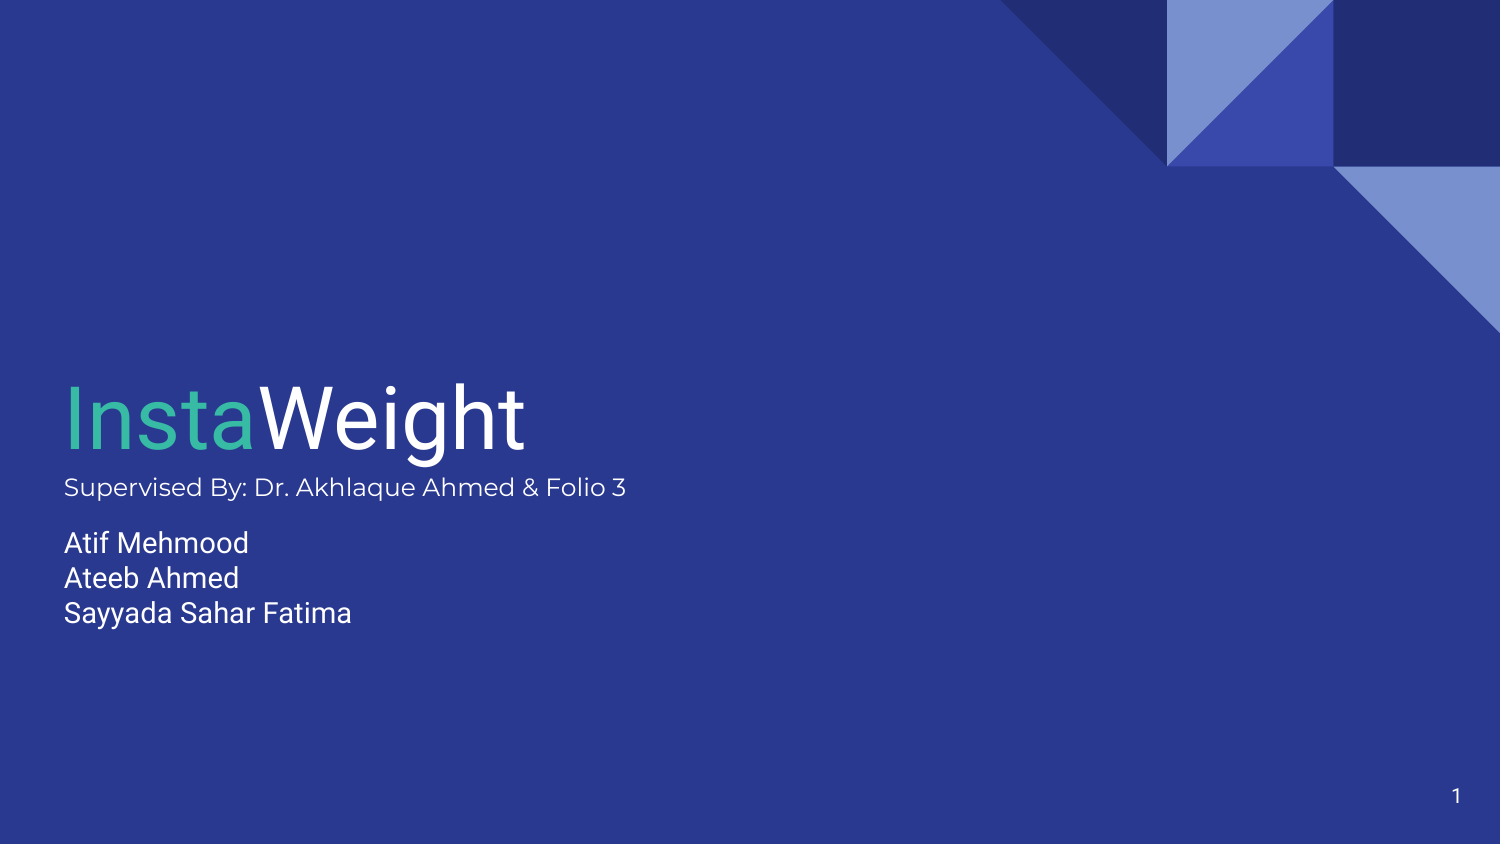

# InstaWeight
Supervised By: Dr. Akhlaque Ahmed & Folio 3

Atif Mehmood
Ateeb Ahmed
Sayyada Sahar Fatima

1